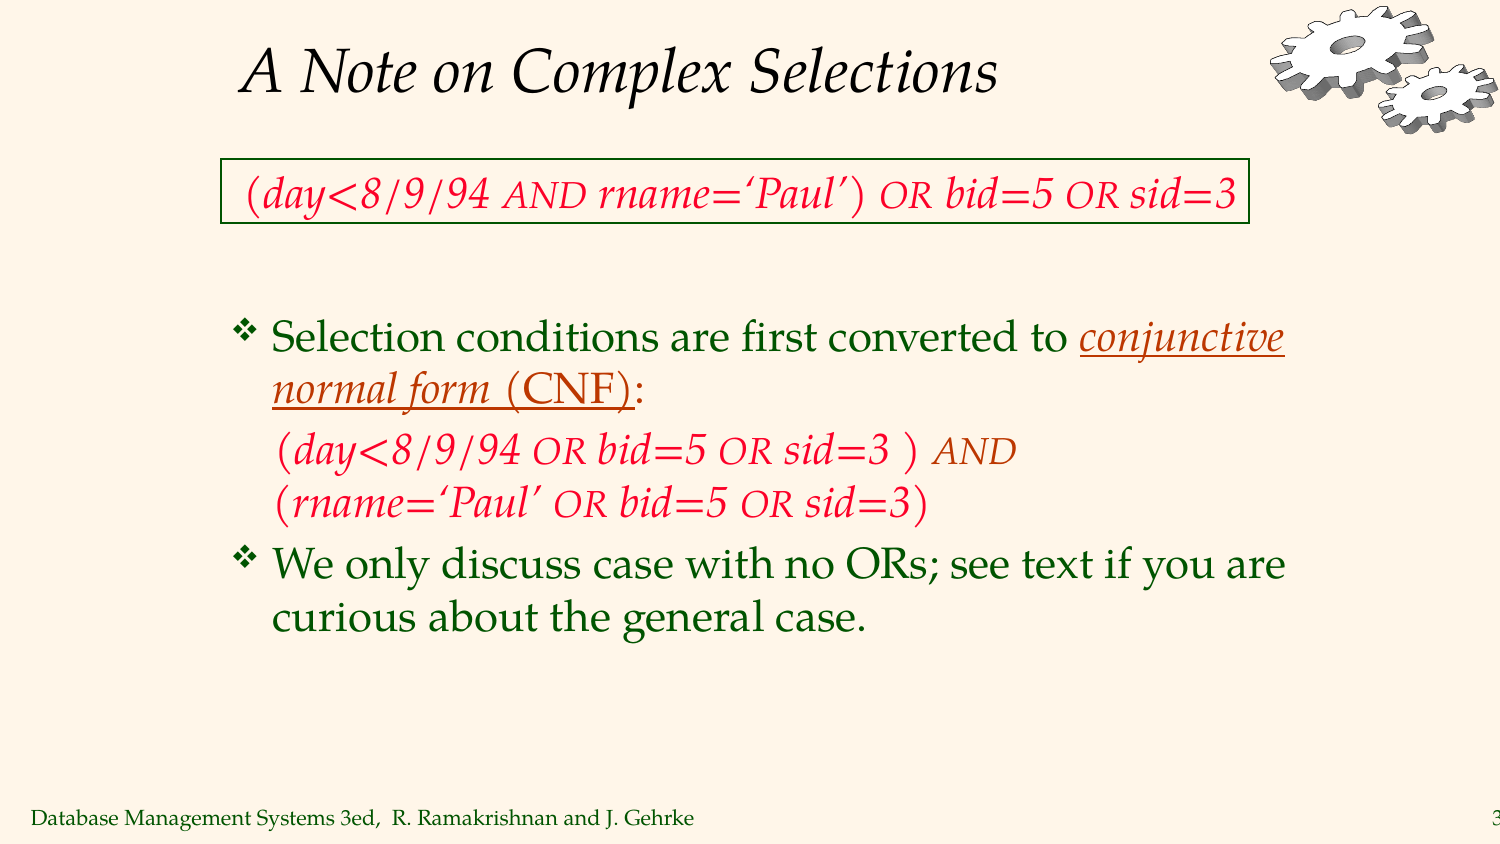

# A Note on Complex Selections

 (day<8/9/94 AND rname=‘Paul’) OR bid=5 OR sid=3
Selection conditions are first converted to conjunctive normal form (CNF):
    (day<8/9/94 OR bid=5 OR sid=3 ) AND           (rname=‘Paul’ OR bid=5 OR sid=3)
We only discuss case with no ORs; see text if you are curious about the general case.